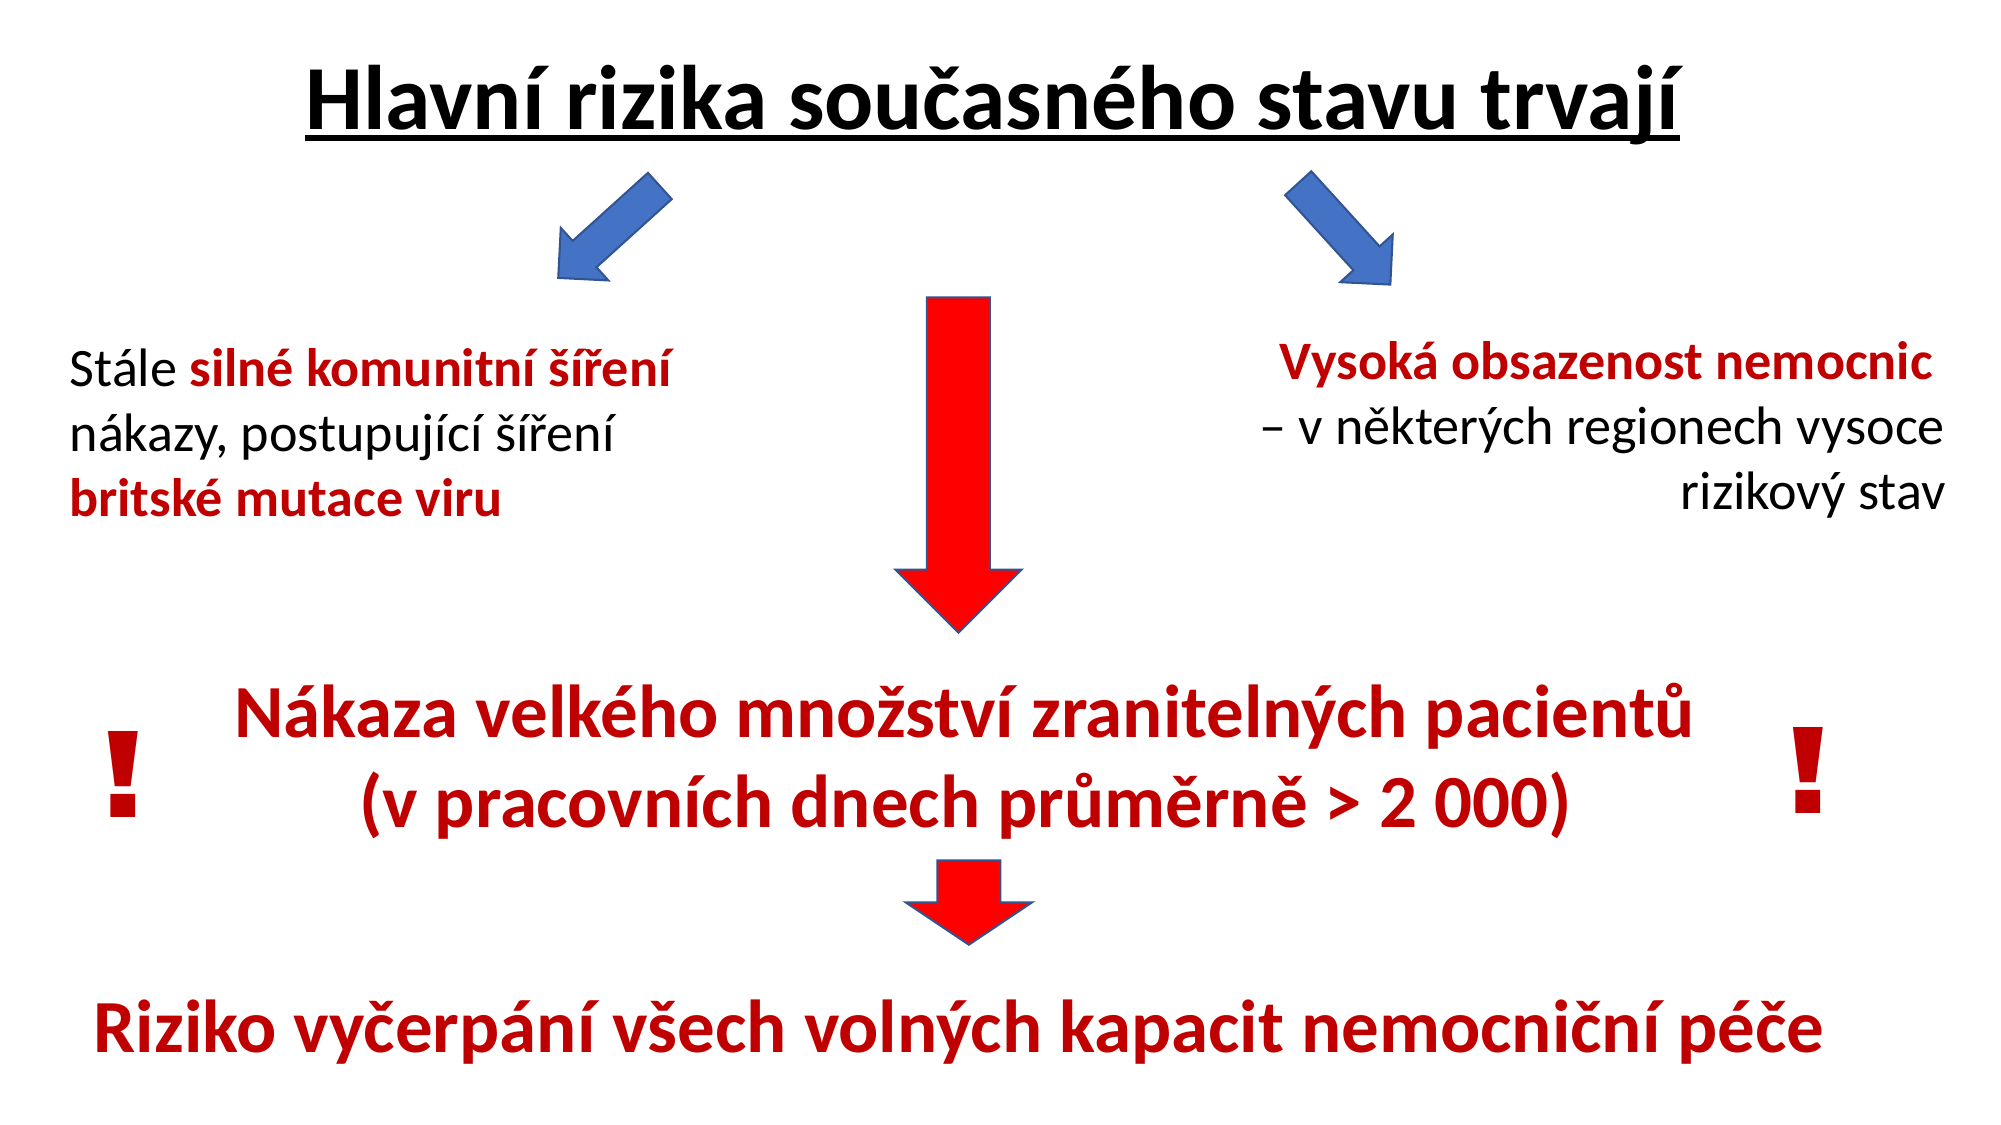

Hlavní rizika současného stavu trvají

Vysoká obsazenost nemocnic
– v některých regionech vysoce rizikový stav
Stále silné komunitní šíření nákazy, postupující šíření britské mutace viru
Nákaza velkého množství zranitelných pacientů (v pracovních dnech průměrně > 2 000)
!
!

Riziko vyčerpání všech volných kapacit nemocniční péče